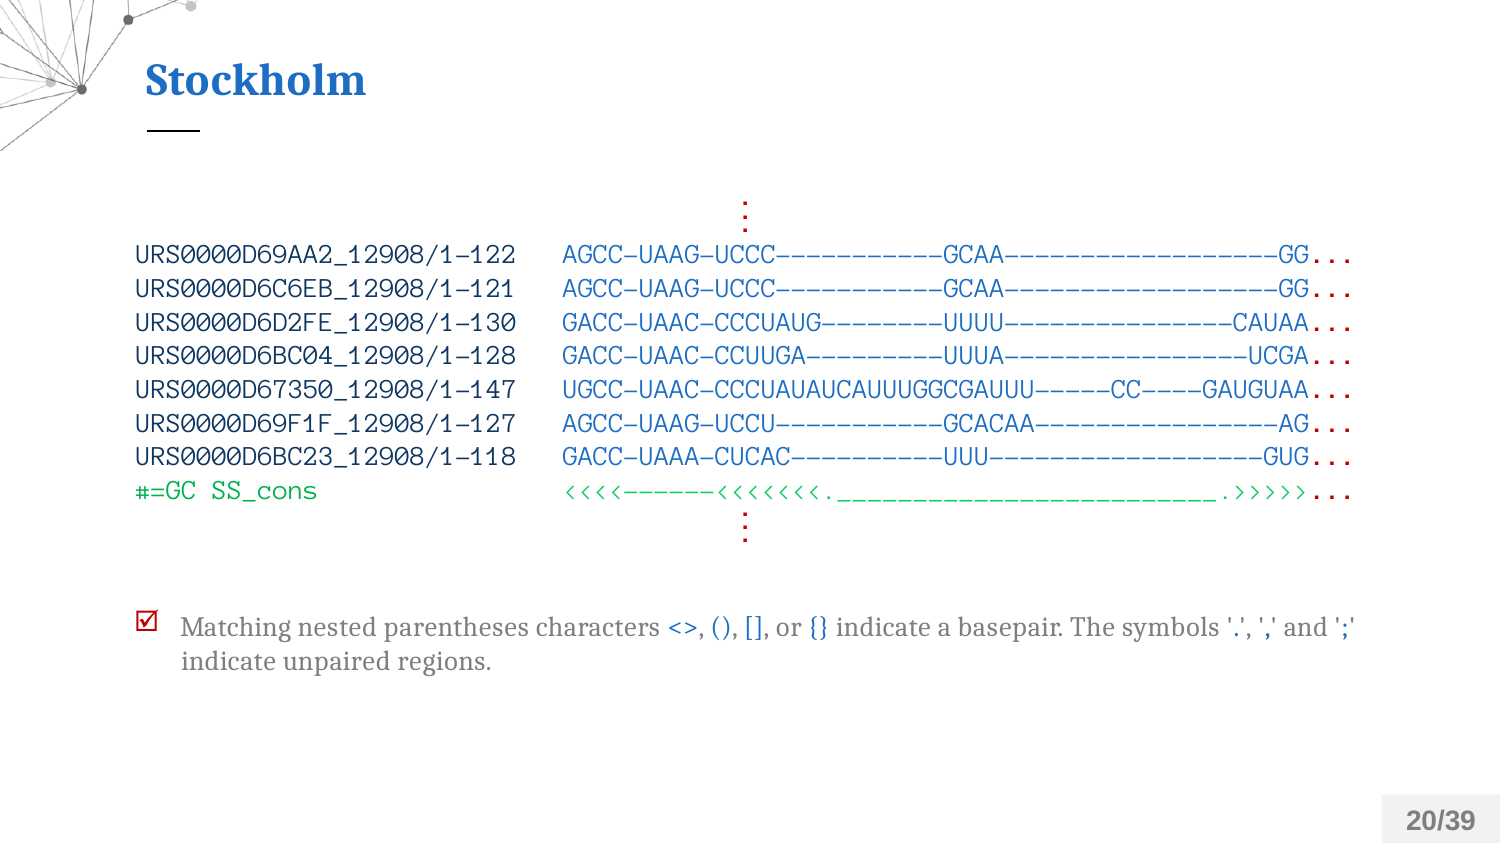

Stockholm
.
.
.
URS0000D69AA2_12908/1-122   AGCC-UAAG-UCCC-----------GCAA------------------GG...
URS0000D6C6EB_12908/1-121   AGCC-UAAG-UCCC-----------GCAA------------------GG...
URS0000D6D2FE_12908/1-130   GACC-UAAC-CCCUAUG--------UUUU---------------CAUAA...
URS0000D6BC04_12908/1-128   GACC-UAAC-CCUUGA---------UUUA----------------UCGA...
URS0000D67350_12908/1-147   UGCC-UAAC-CCCUAUAUCAUUUGGCGAUUU-----CC----GAUGUAA...
URS0000D69F1F_12908/1-127   AGCC-UAAG-UCCU-----------GCACAA----------------AG...
URS0000D6BC23_12908/1-118   GACC-UAAA-CUCAC----------UUU------------------GUG...
#=GC SS_cons                <<<<------<<<<<<<._________________________.>>>>>...
.
.
.

Matching nested parentheses characters <>, (), [], or {} indicate a basepair. The symbols '.', ',' and ';' indicate unpaired regions.
20/39